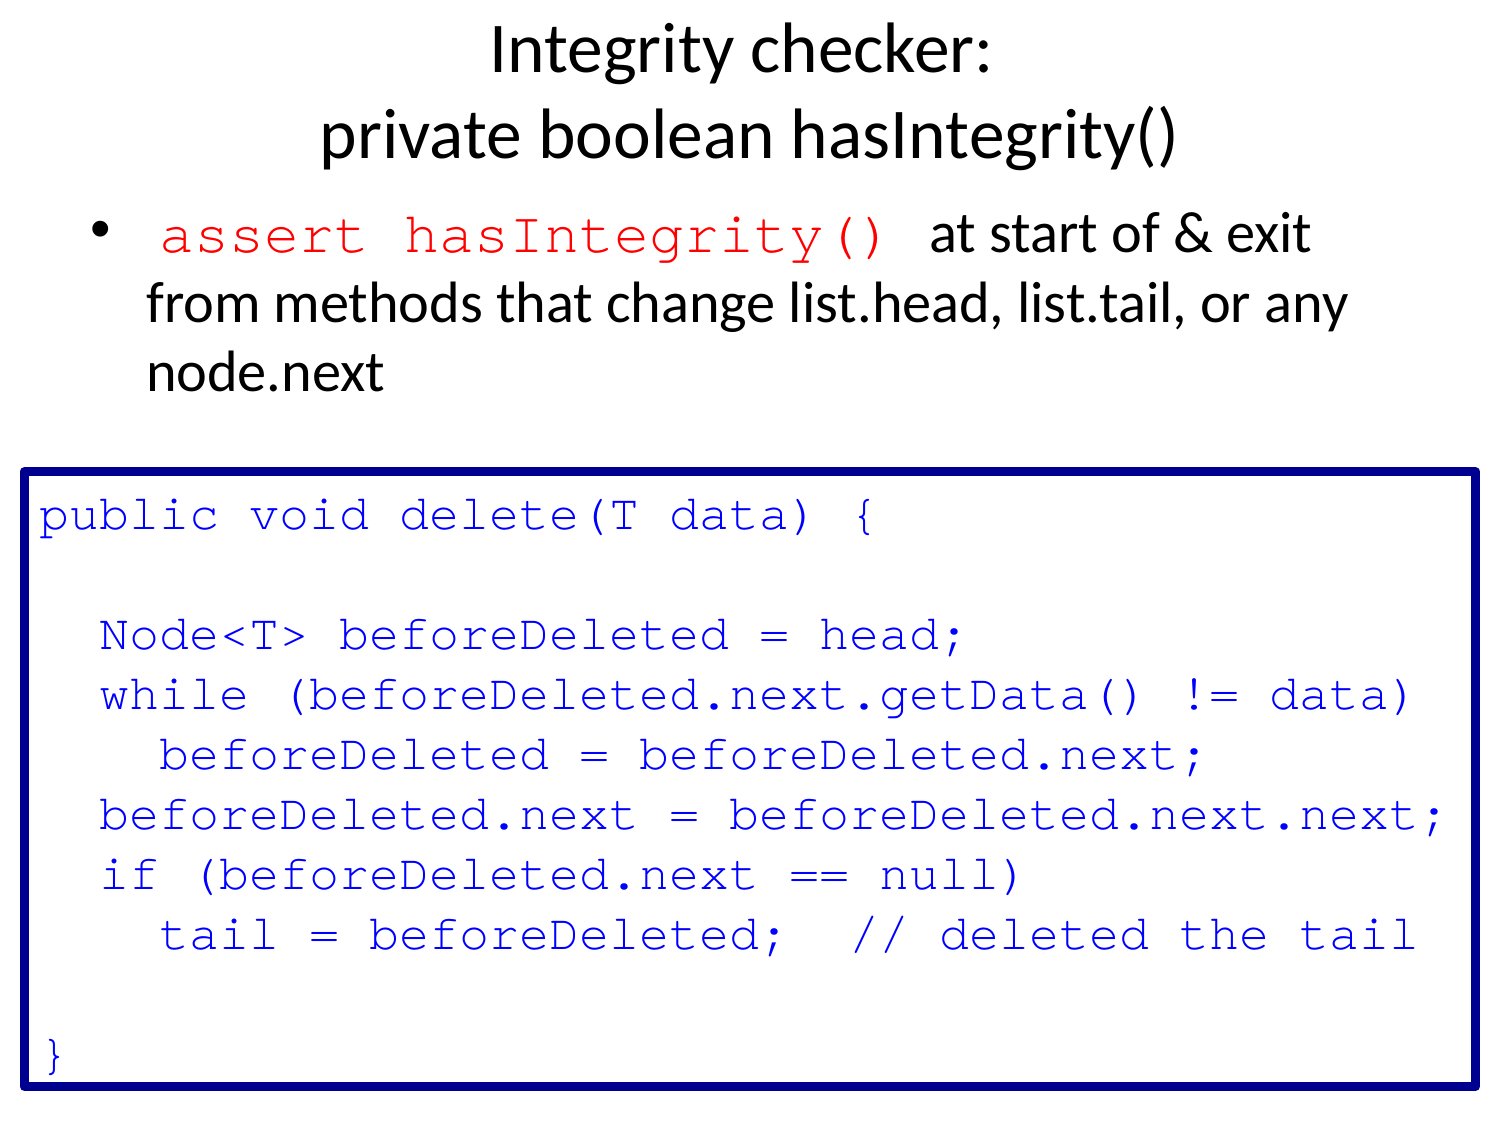

# Integrity checker: private boolean hasIntegrity()
 assert hasIntegrity() at start of & exit from methods that change list.head, list.tail, or any node.next
public void delete(T data) {

  Node<T> beforeDeleted = head;
  while (beforeDeleted.next.getData() != data)
    beforeDeleted = beforeDeleted.next;
  beforeDeleted.next = beforeDeleted.next.next;
  if (beforeDeleted.next == null)
    tail = beforeDeleted;  // deleted the tail

}